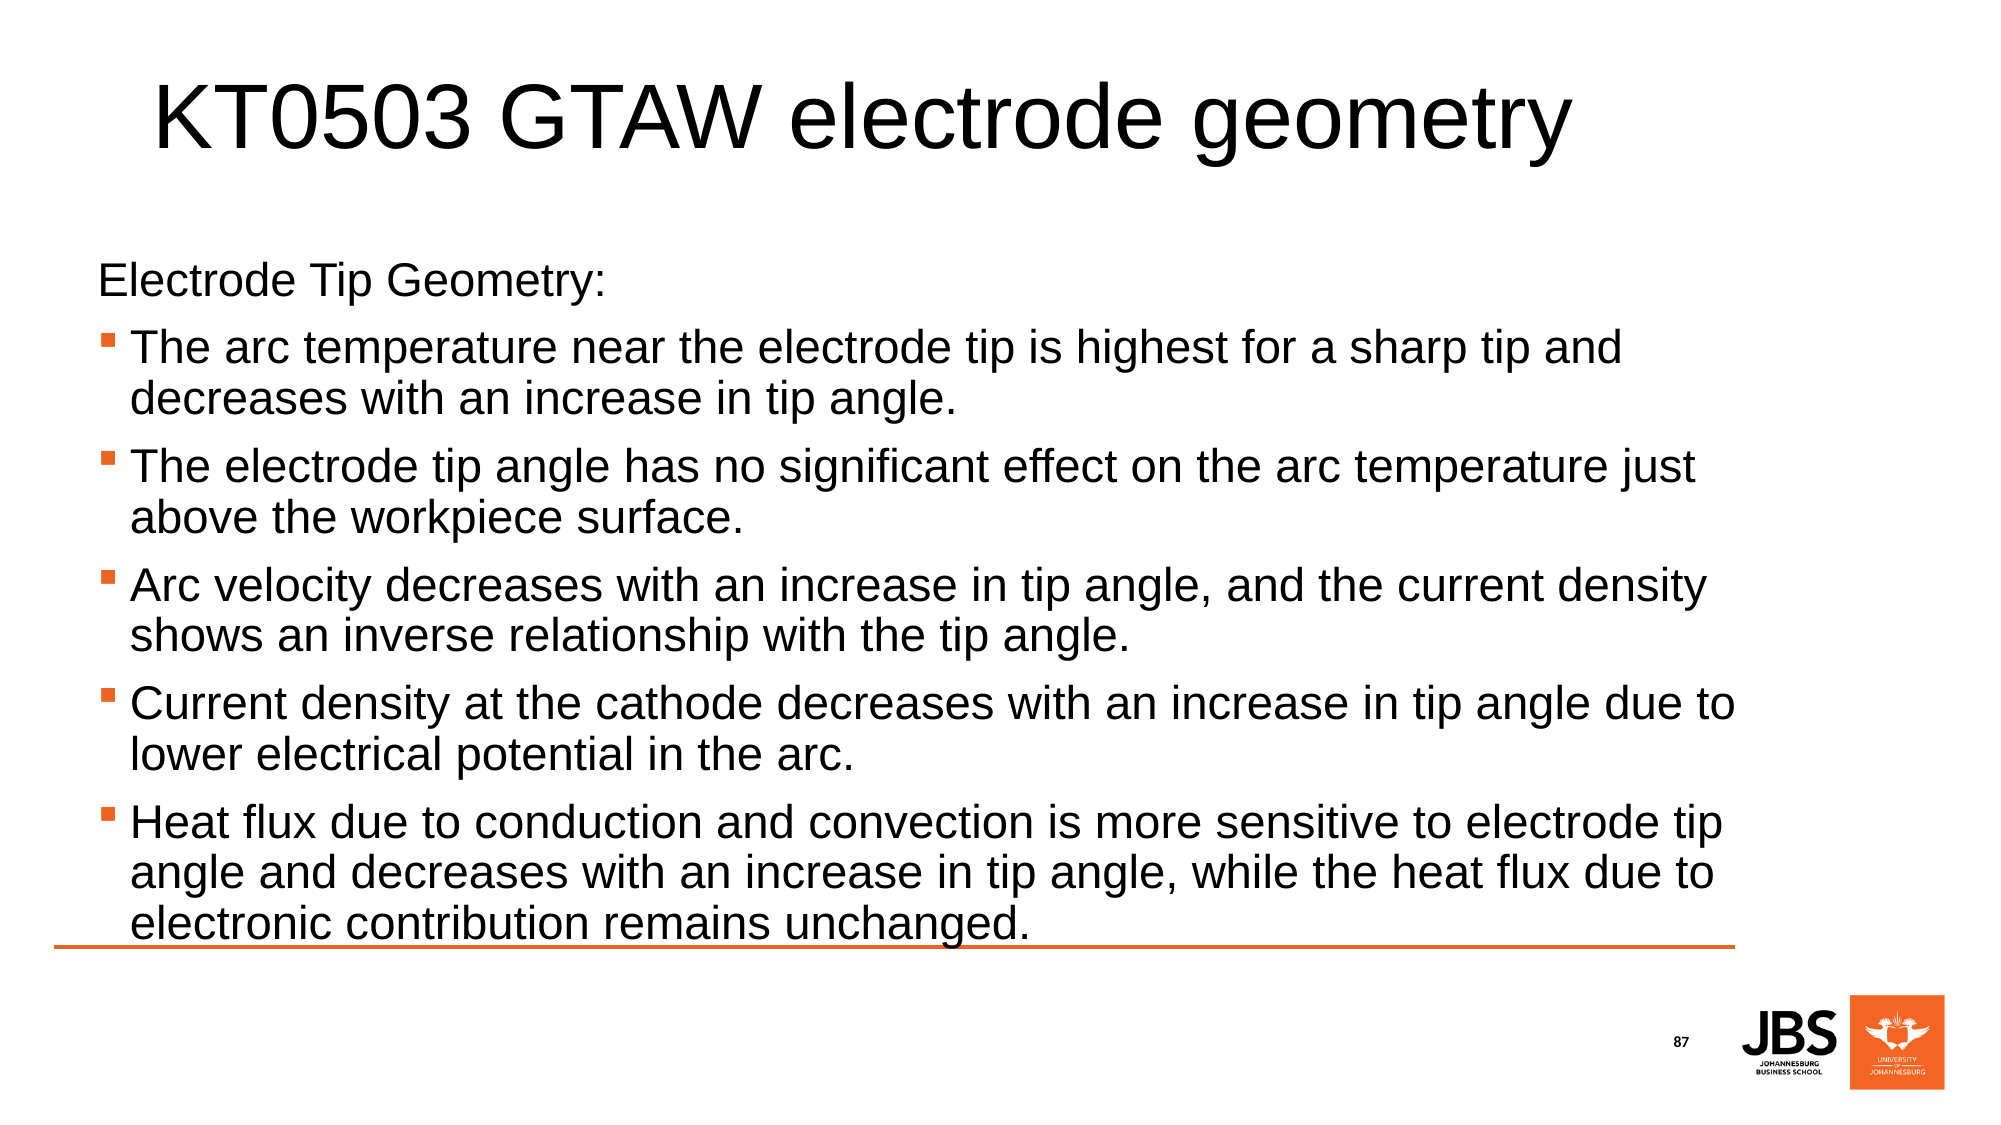

# KT0503 GTAW electrode geometry
Electrode Tip Geometry:
The arc temperature near the electrode tip is highest for a sharp tip and decreases with an increase in tip angle.
The electrode tip angle has no significant effect on the arc temperature just above the workpiece surface.
Arc velocity decreases with an increase in tip angle, and the current density shows an inverse relationship with the tip angle.
Current density at the cathode decreases with an increase in tip angle due to lower electrical potential in the arc.
Heat flux due to conduction and convection is more sensitive to electrode tip angle and decreases with an increase in tip angle, while the heat flux due to electronic contribution remains unchanged.